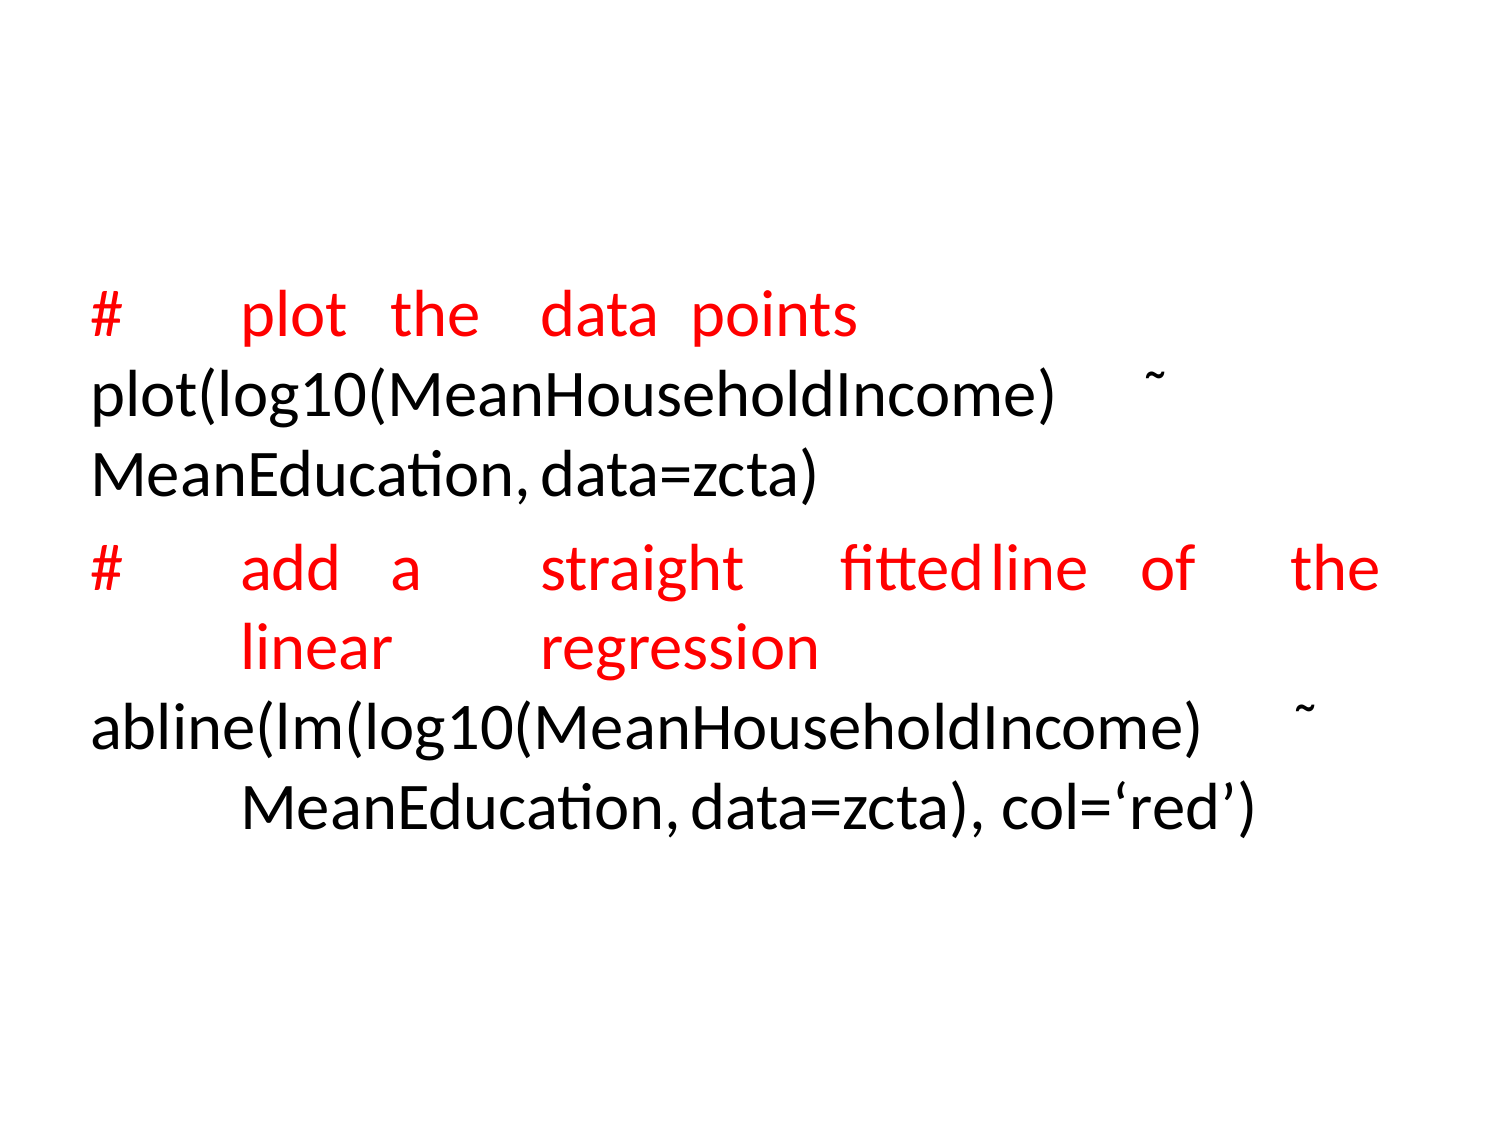

#
#	plot	the	data	points plot(log10(MeanHouseholdIncome)	˜	MeanEducation,	data=zcta)
#	add	a	straight	fitted	line	of	the	linear	regression abline(lm(log10(MeanHouseholdIncome)	˜	MeanEducation,	data=zcta), col=‘red’)